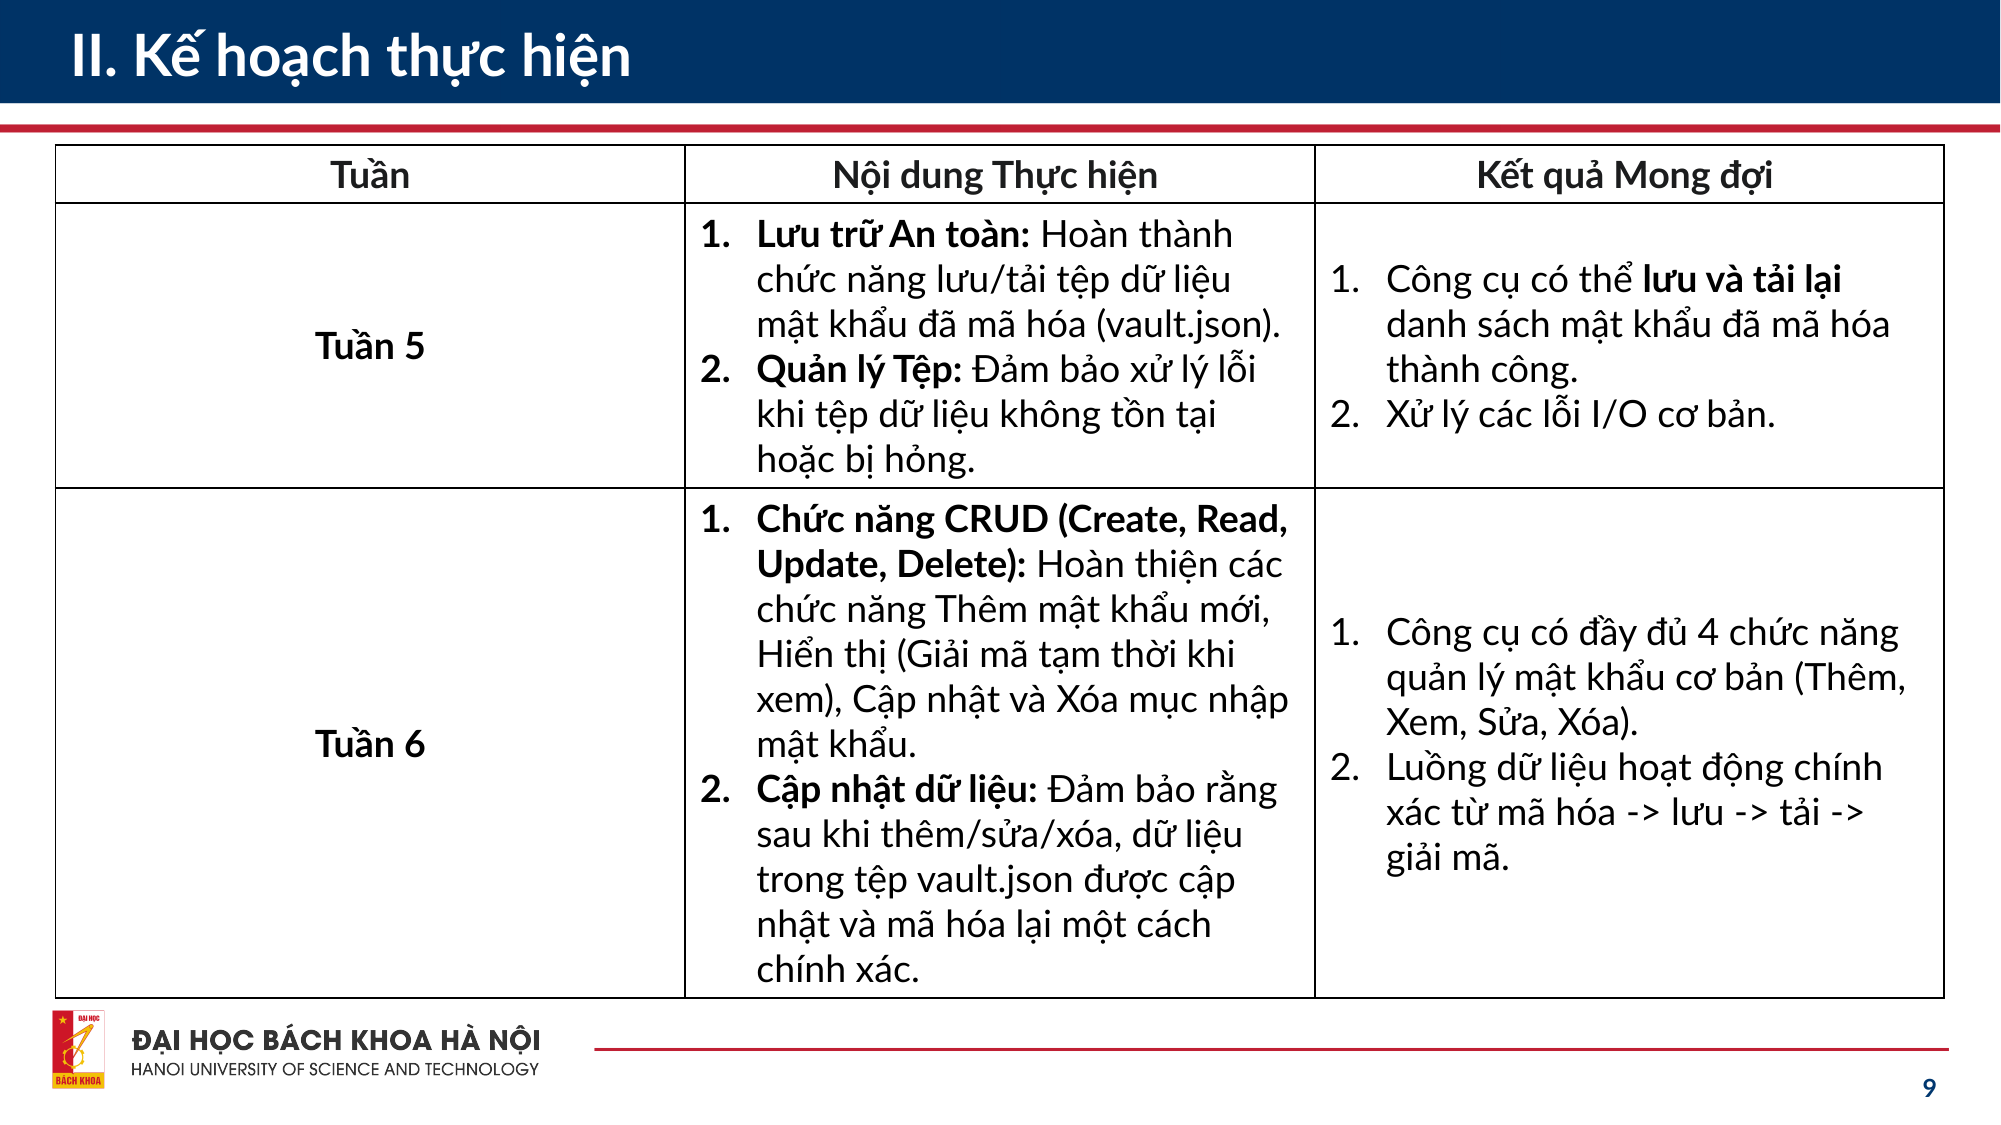

# II. Kế hoạch thực hiện
| Tuần | Nội dung Thực hiện | Kết quả Mong đợi |
| --- | --- | --- |
| Tuần 5 | Lưu trữ An toàn: Hoàn thành chức năng lưu/tải tệp dữ liệu mật khẩu đã mã hóa (vault.json). Quản lý Tệp: Đảm bảo xử lý lỗi khi tệp dữ liệu không tồn tại hoặc bị hỏng. | Công cụ có thể lưu và tải lại danh sách mật khẩu đã mã hóa thành công. Xử lý các lỗi I/O cơ bản. |
| Tuần 6 | Chức năng CRUD (Create, Read, Update, Delete): Hoàn thiện các chức năng Thêm mật khẩu mới, Hiển thị (Giải mã tạm thời khi xem), Cập nhật và Xóa mục nhập mật khẩu. Cập nhật dữ liệu: Đảm bảo rằng sau khi thêm/sửa/xóa, dữ liệu trong tệp vault.json được cập nhật và mã hóa lại một cách chính xác. | Công cụ có đầy đủ 4 chức năng quản lý mật khẩu cơ bản (Thêm, Xem, Sửa, Xóa). Luồng dữ liệu hoạt động chính xác từ mã hóa -> lưu -> tải -> giải mã. |
9